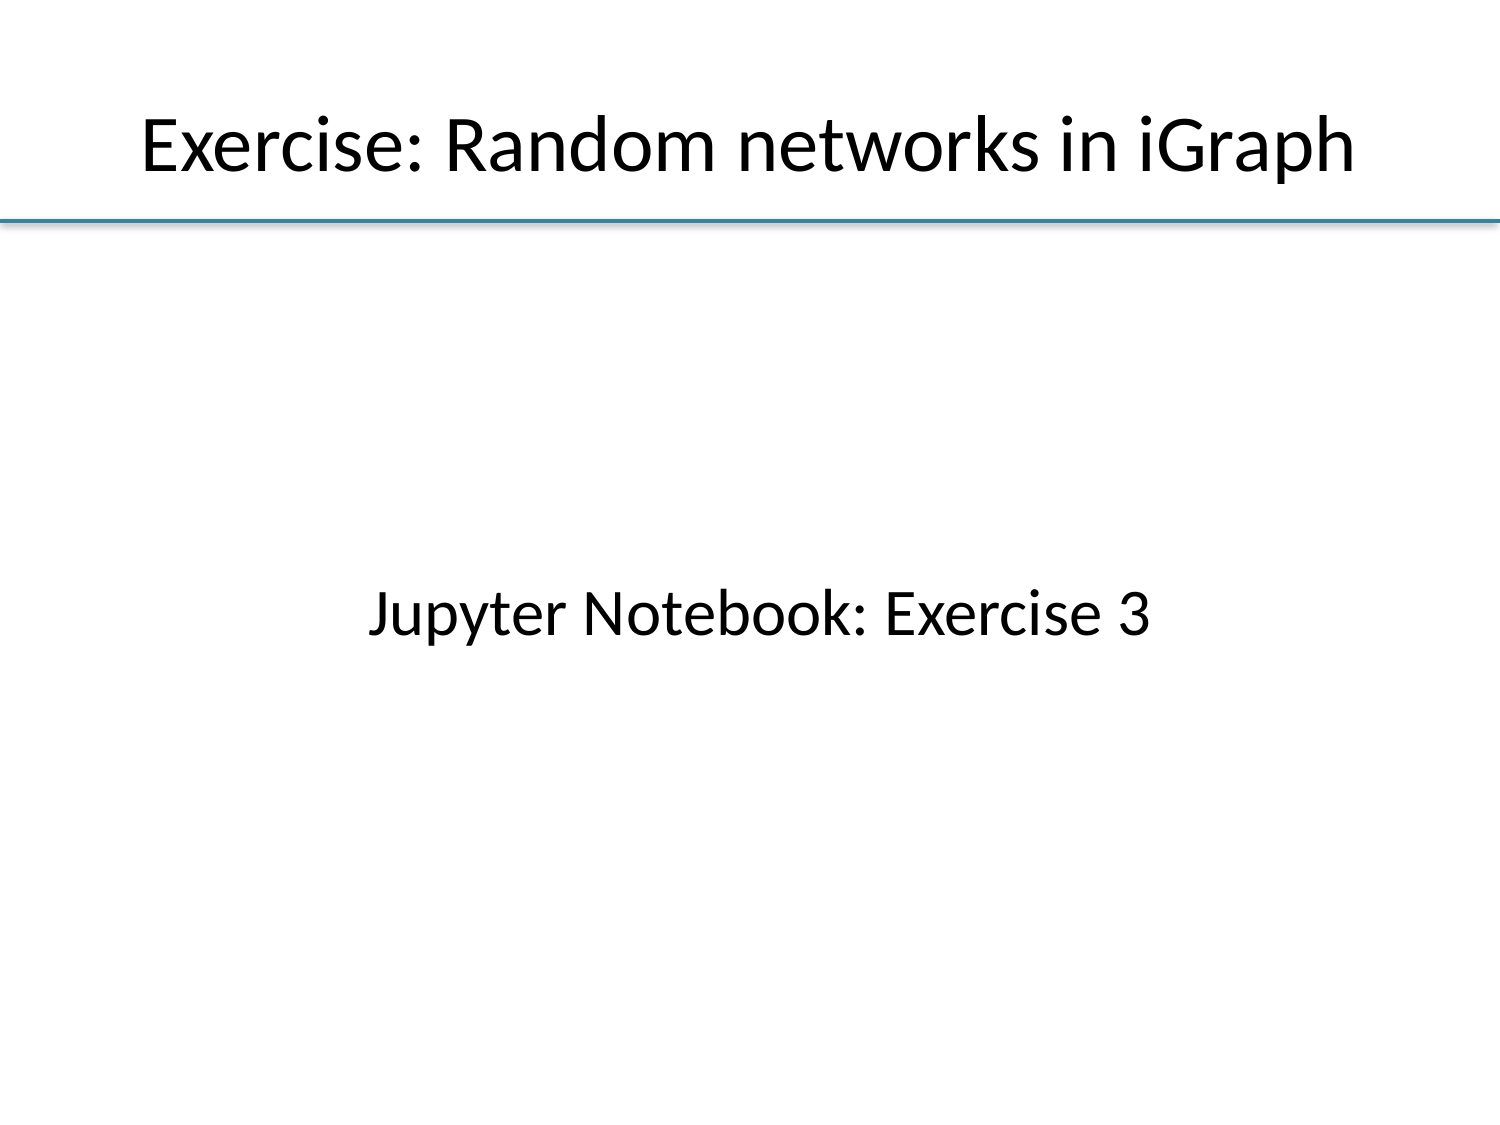

# Exercise: Random networks in iGraph
Jupyter Notebook: Exercise 3